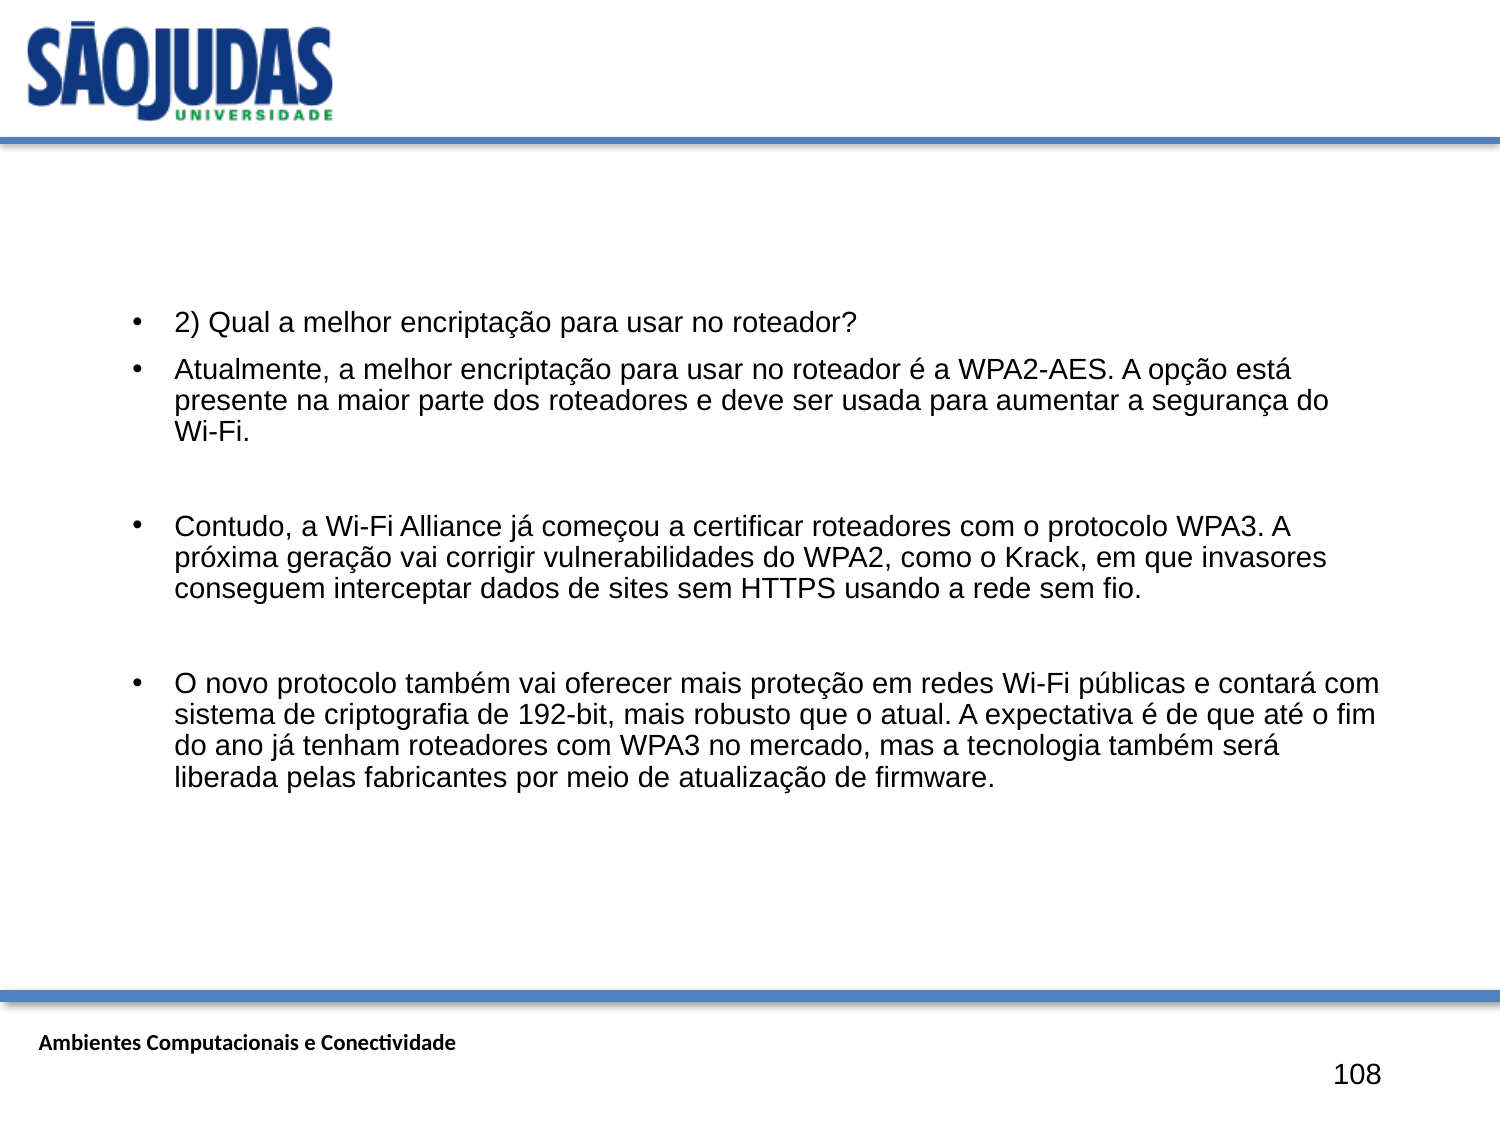

#
2) Qual a melhor encriptação para usar no roteador?
Atualmente, a melhor encriptação para usar no roteador é a WPA2-AES. A opção está presente na maior parte dos roteadores e deve ser usada para aumentar a segurança do Wi-Fi.

Contudo, a Wi-Fi Alliance já começou a certificar roteadores com o protocolo WPA3. A próxima geração vai corrigir vulnerabilidades do WPA2, como o Krack, em que invasores conseguem interceptar dados de sites sem HTTPS usando a rede sem fio.

O novo protocolo também vai oferecer mais proteção em redes Wi-Fi públicas e contará com sistema de criptografia de 192-bit, mais robusto que o atual. A expectativa é de que até o fim do ano já tenham roteadores com WPA3 no mercado, mas a tecnologia também será liberada pelas fabricantes por meio de atualização de firmware.
108